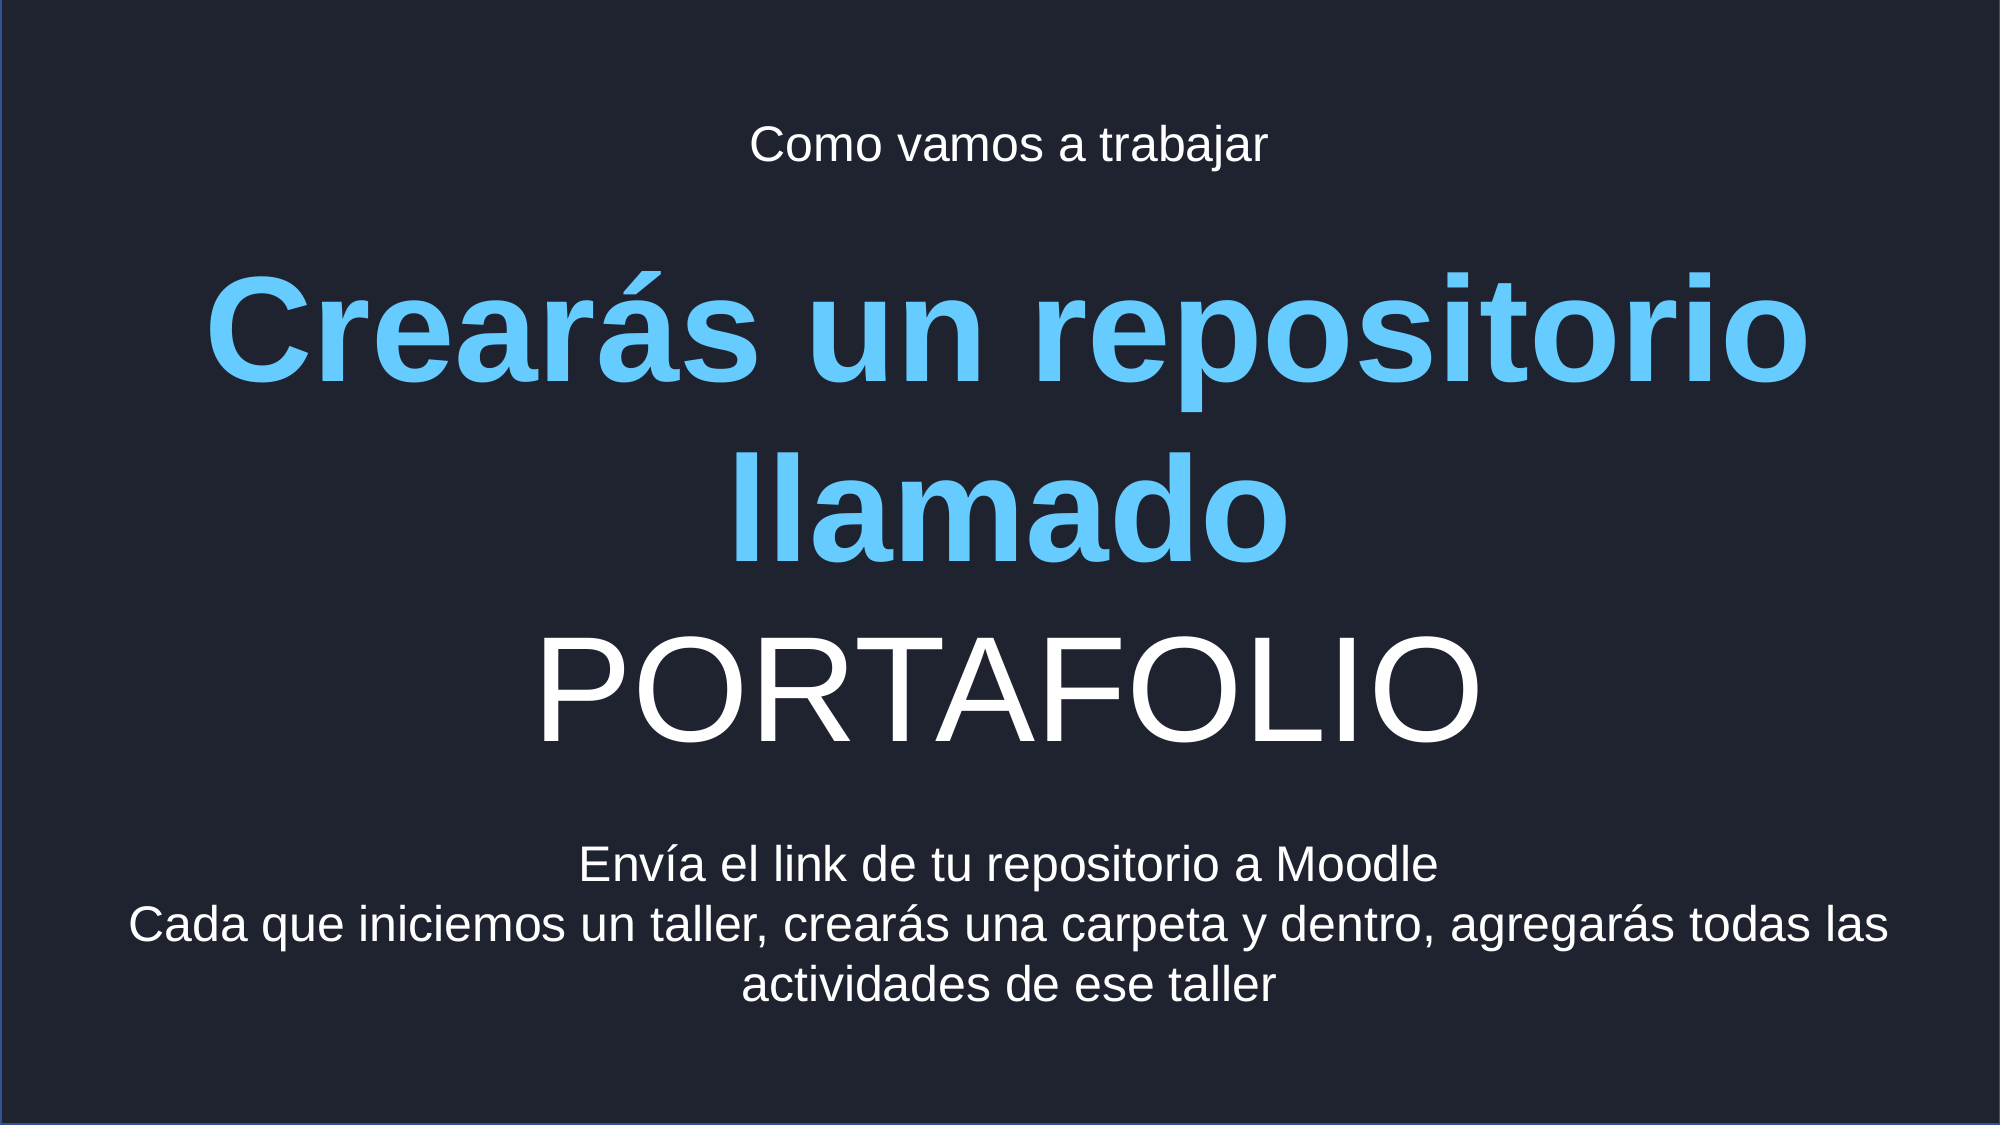

Como vamos a trabajar

Crearás un repositorio llamado
PORTAFOLIO

Envía el link de tu repositorio a Moodle
Cada que iniciemos un taller, crearás una carpeta y dentro, agregarás todas las actividades de ese taller